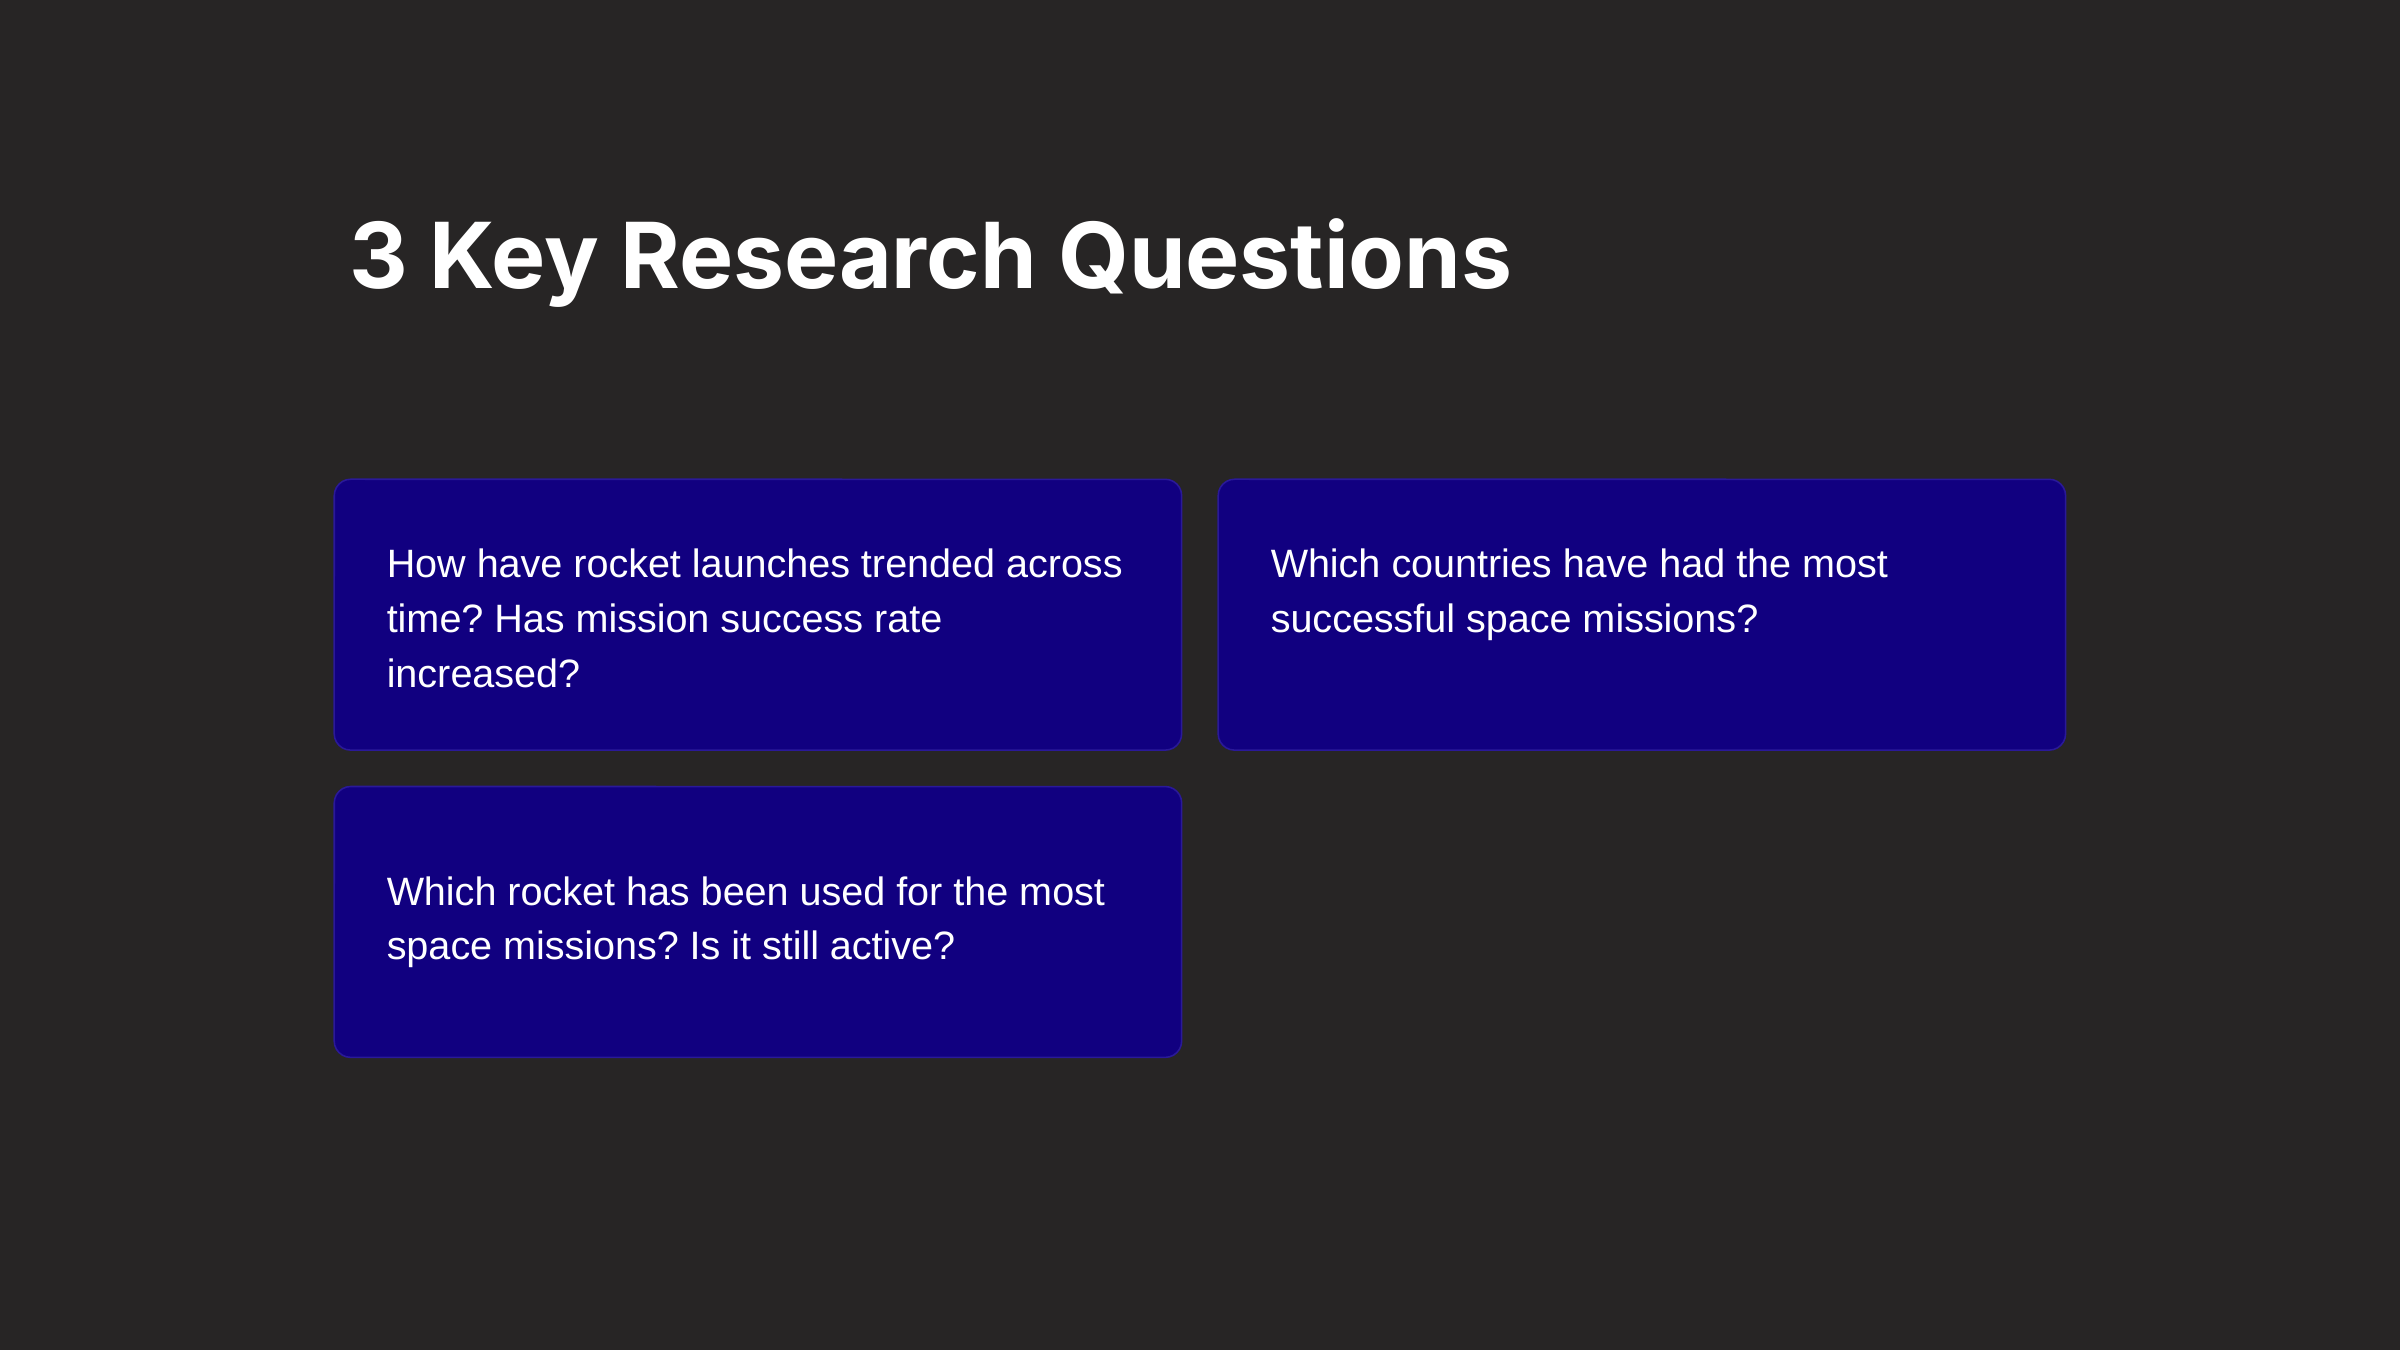

3 Key Research Questions

How have rocket launches trended across time? Has mission success rate increased?

Which countries have had the most successful space missions?

Which rocket has been used for the most space missions? Is it still active?